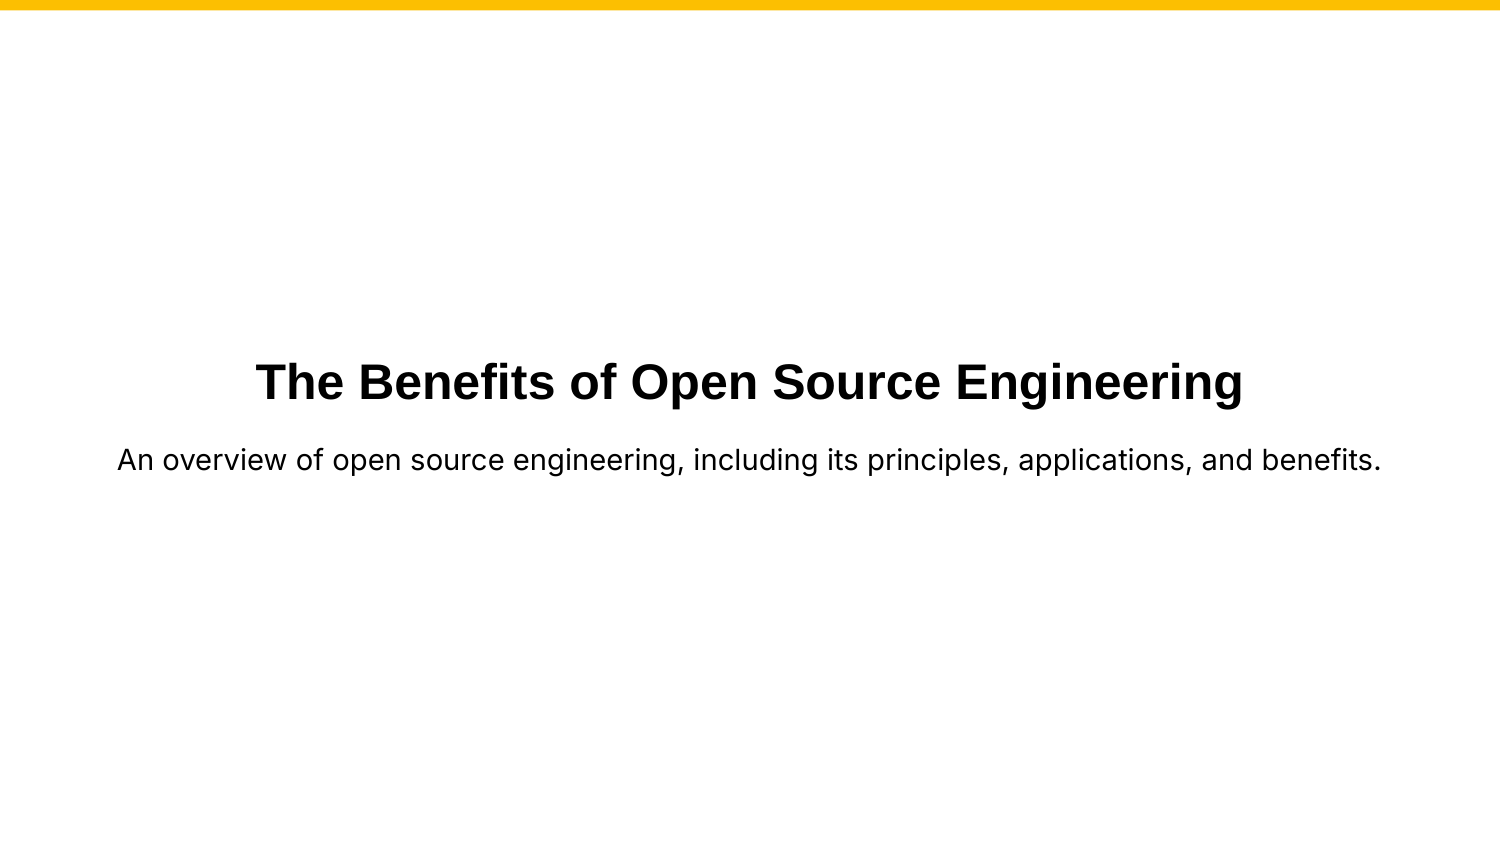

The Benefits of Open Source Engineering
An overview of open source engineering, including its principles, applications, and benefits.